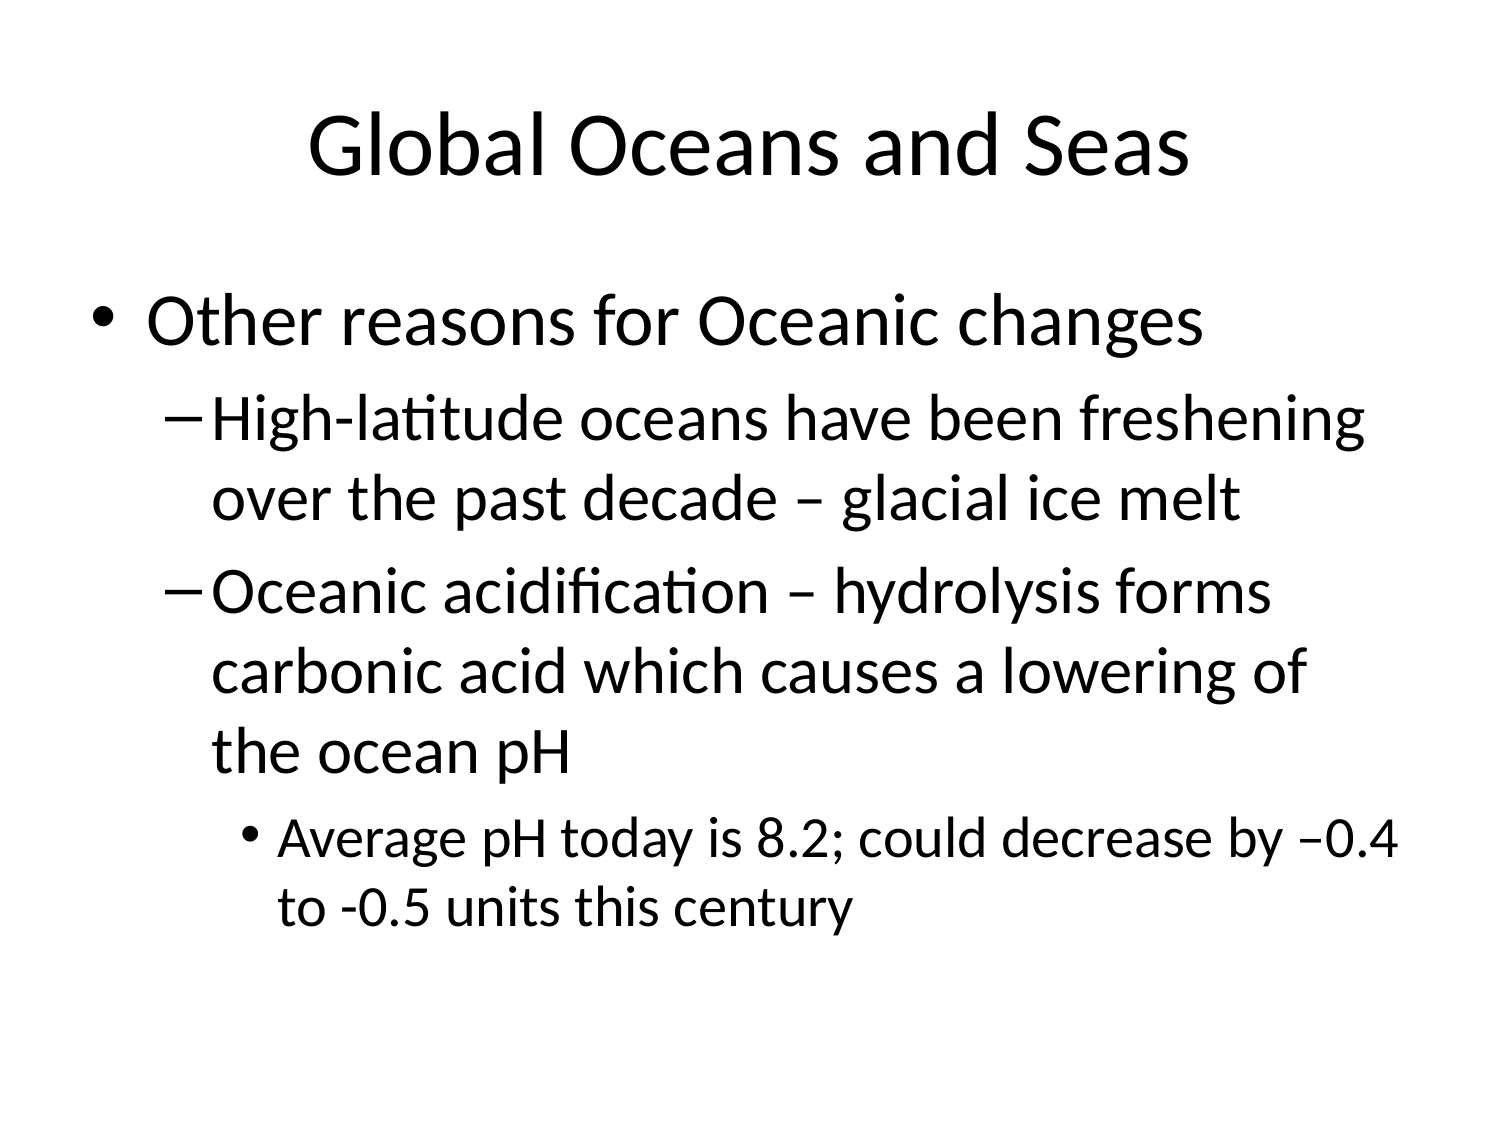

# Global Oceans and Seas
Other reasons for Oceanic changes
High-latitude oceans have been freshening over the past decade – glacial ice melt
Oceanic acidification – hydrolysis forms carbonic acid which causes a lowering of the ocean pH
Average pH today is 8.2; could decrease by –0.4 to -0.5 units this century